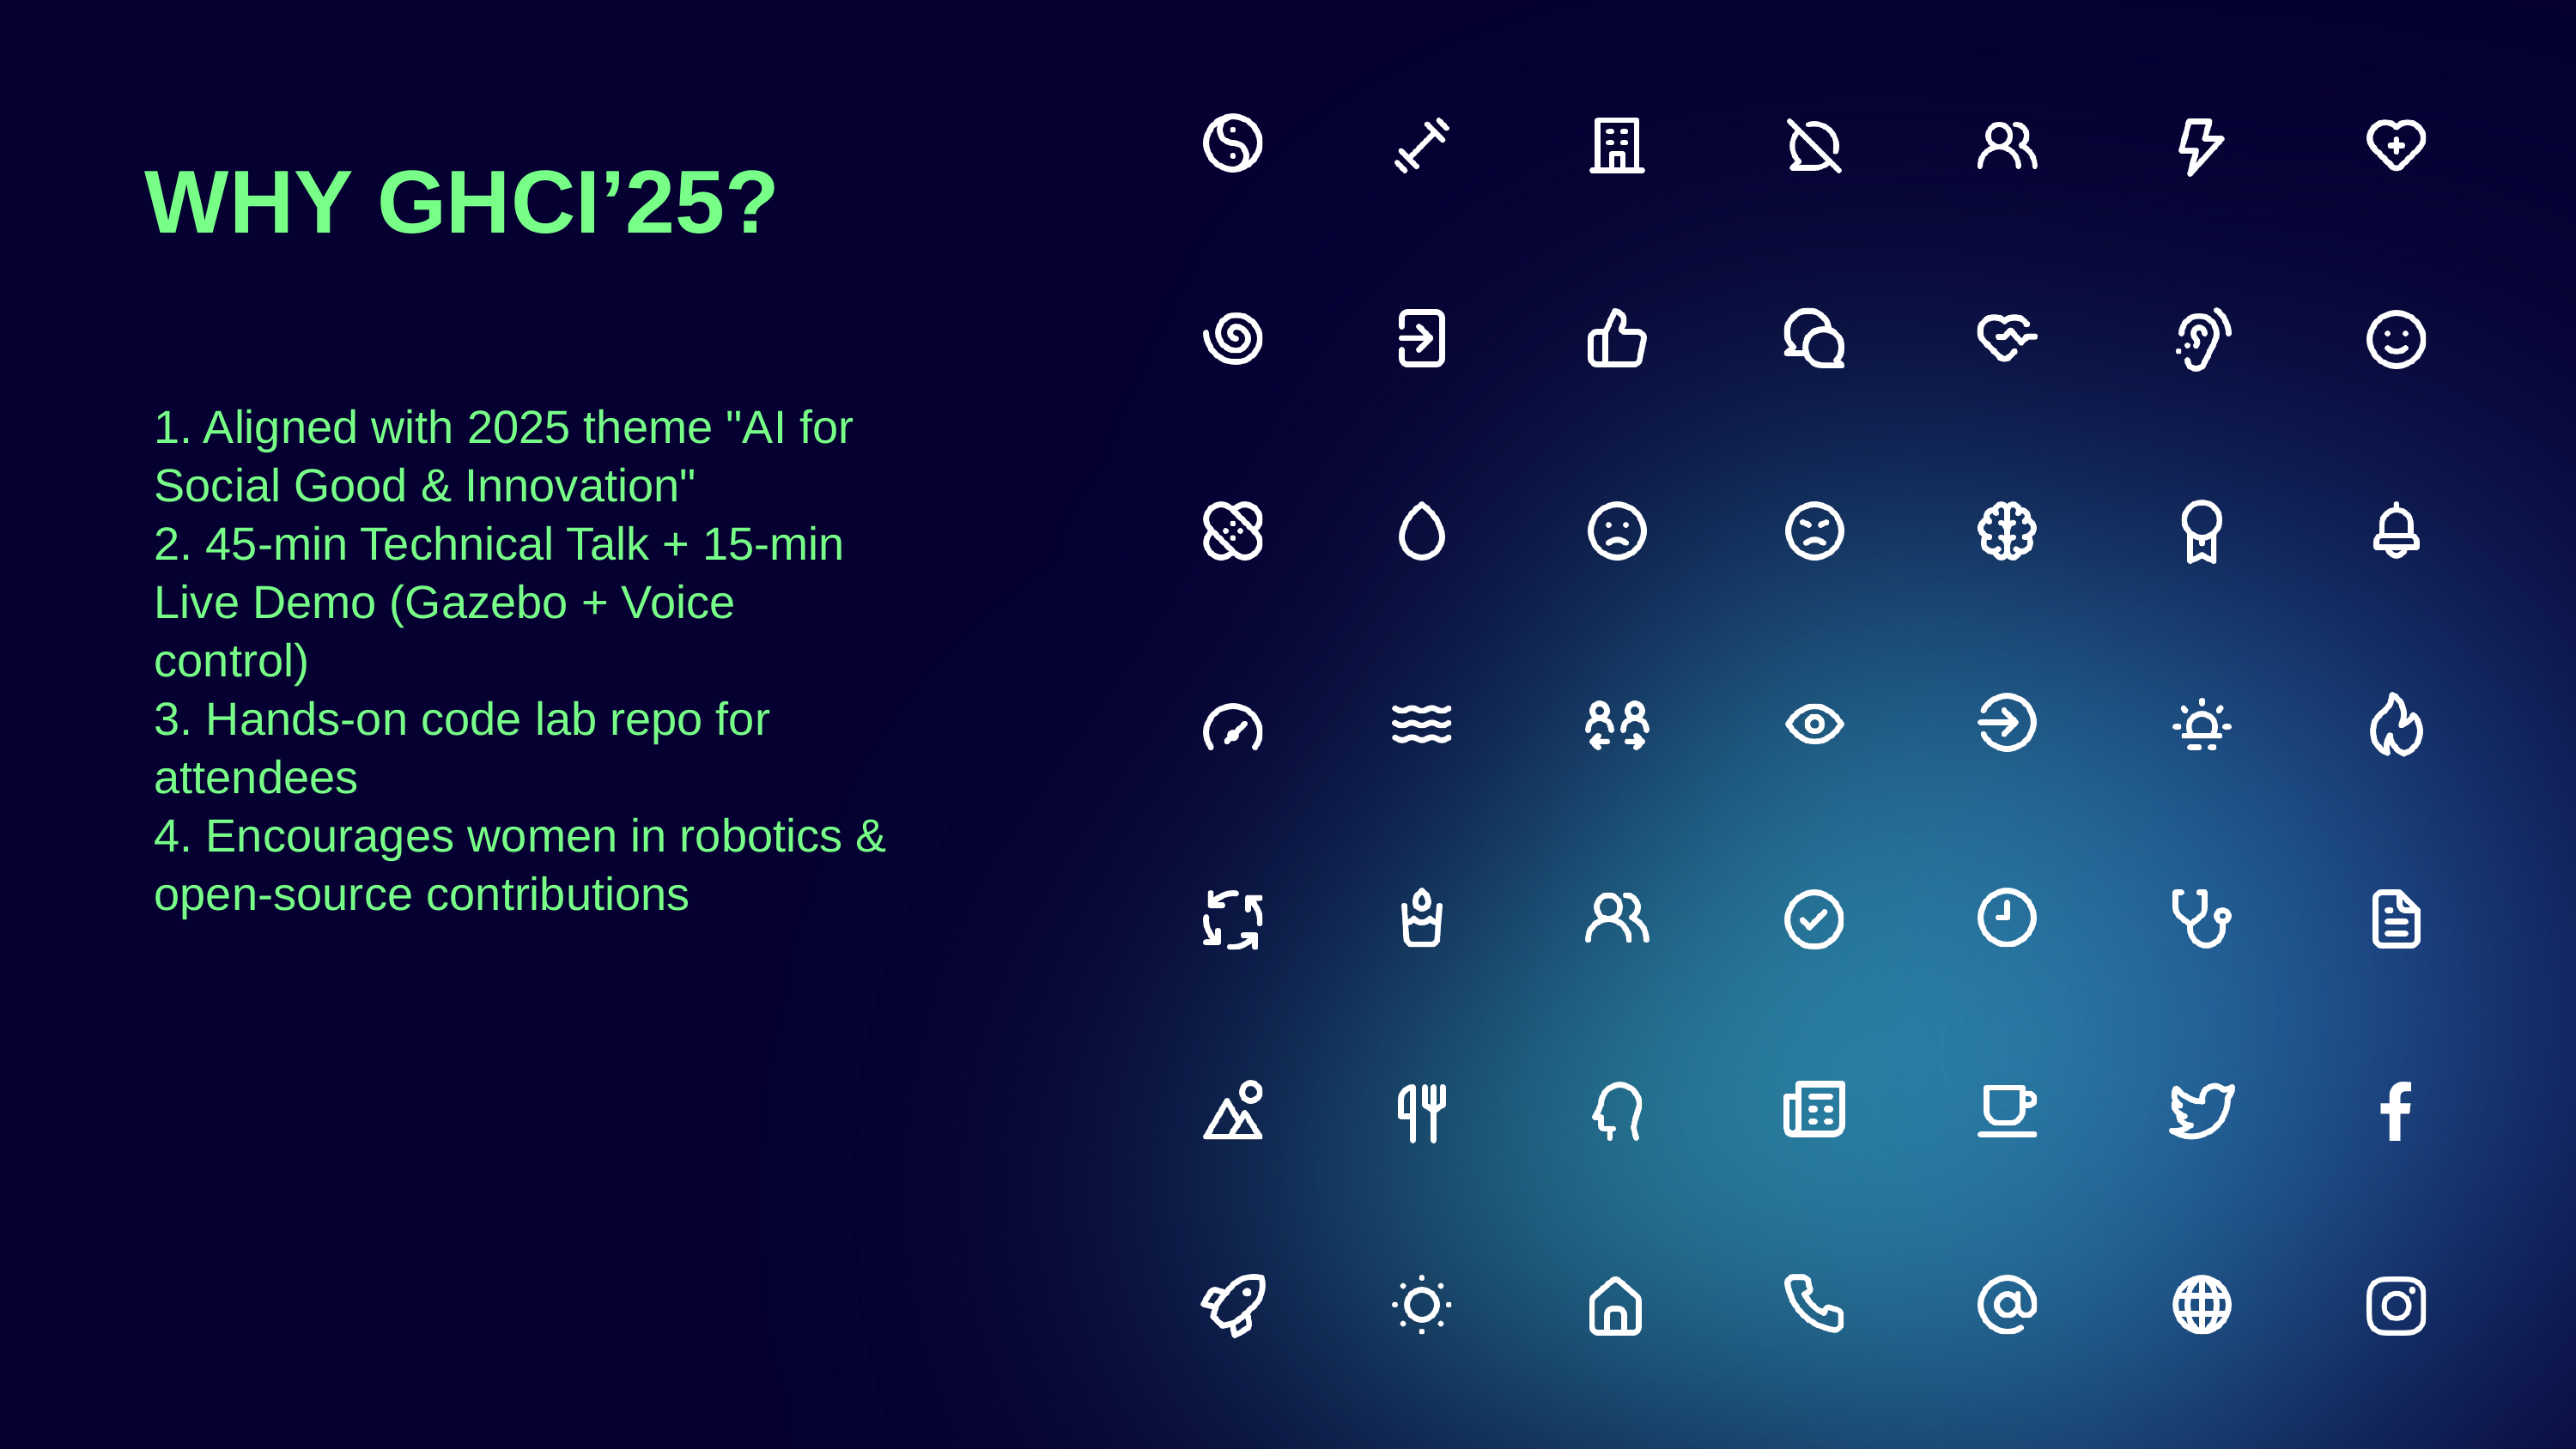

WHY GHCI’25?

1. Aligned with 2025 theme "AI for Social Good & Innovation"
2. 45‑min Technical Talk + 15‑min Live Demo (Gazebo + Voice control)
3. Hands‑on code lab repo for attendees
4. Encourages women in robotics & open‑source contributions